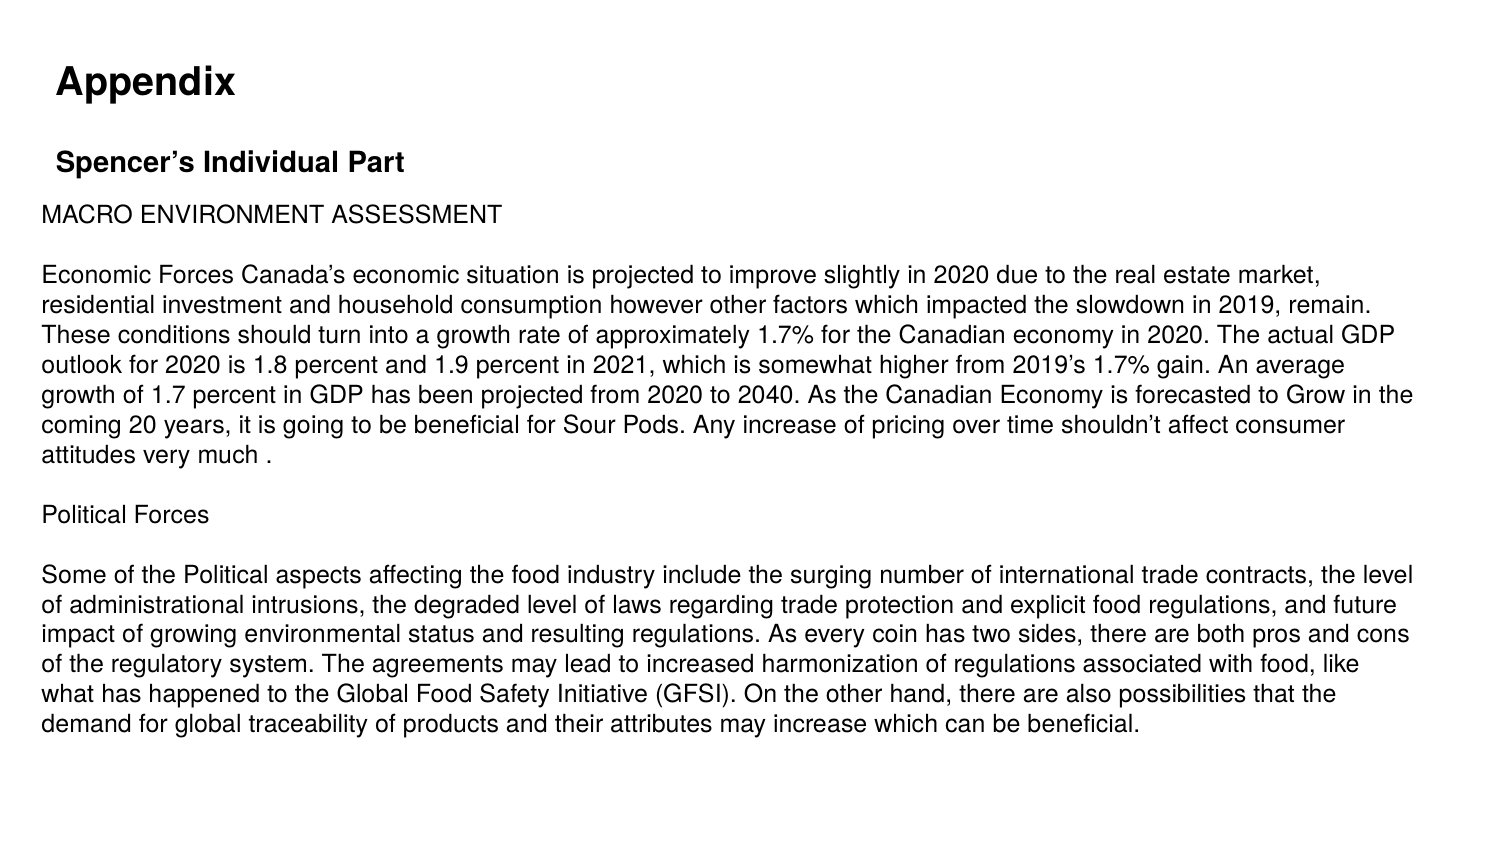

Appendix
Spencer’s Individual Part
MACRO ENVIRONMENT ASSESSMENT

Economic Forces Canada’s economic situation is projected to improve slightly in 2020 due to the real estate market, residential investment and household consumption however other factors which impacted the slowdown in 2019, remain. These conditions should turn into a growth rate of approximately 1.7% for the Canadian economy in 2020. The actual GDP outlook for 2020 is 1.8 percent and 1.9 percent in 2021, which is somewhat higher from 2019’s 1.7% gain. An average growth of 1.7 percent in GDP has been projected from 2020 to 2040. As the Canadian Economy is forecasted to Grow in the coming 20 years, it is going to be beneficial for Sour Pods. Any increase of pricing over time shouldn’t affect consumer attitudes very much .

Political Forces

Some of the Political aspects affecting the food industry include the surging number of international trade contracts, the level of administrational intrusions, the degraded level of laws regarding trade protection and explicit food regulations, and future impact of growing environmental status and resulting regulations. As every coin has two sides, there are both pros and cons of the regulatory system. The agreements may lead to increased harmonization of regulations associated with food, like what has happened to the Global Food Safety Initiative (GFSI). On the other hand, there are also possibilities that the demand for global traceability of products and their attributes may increase which can be beneficial.